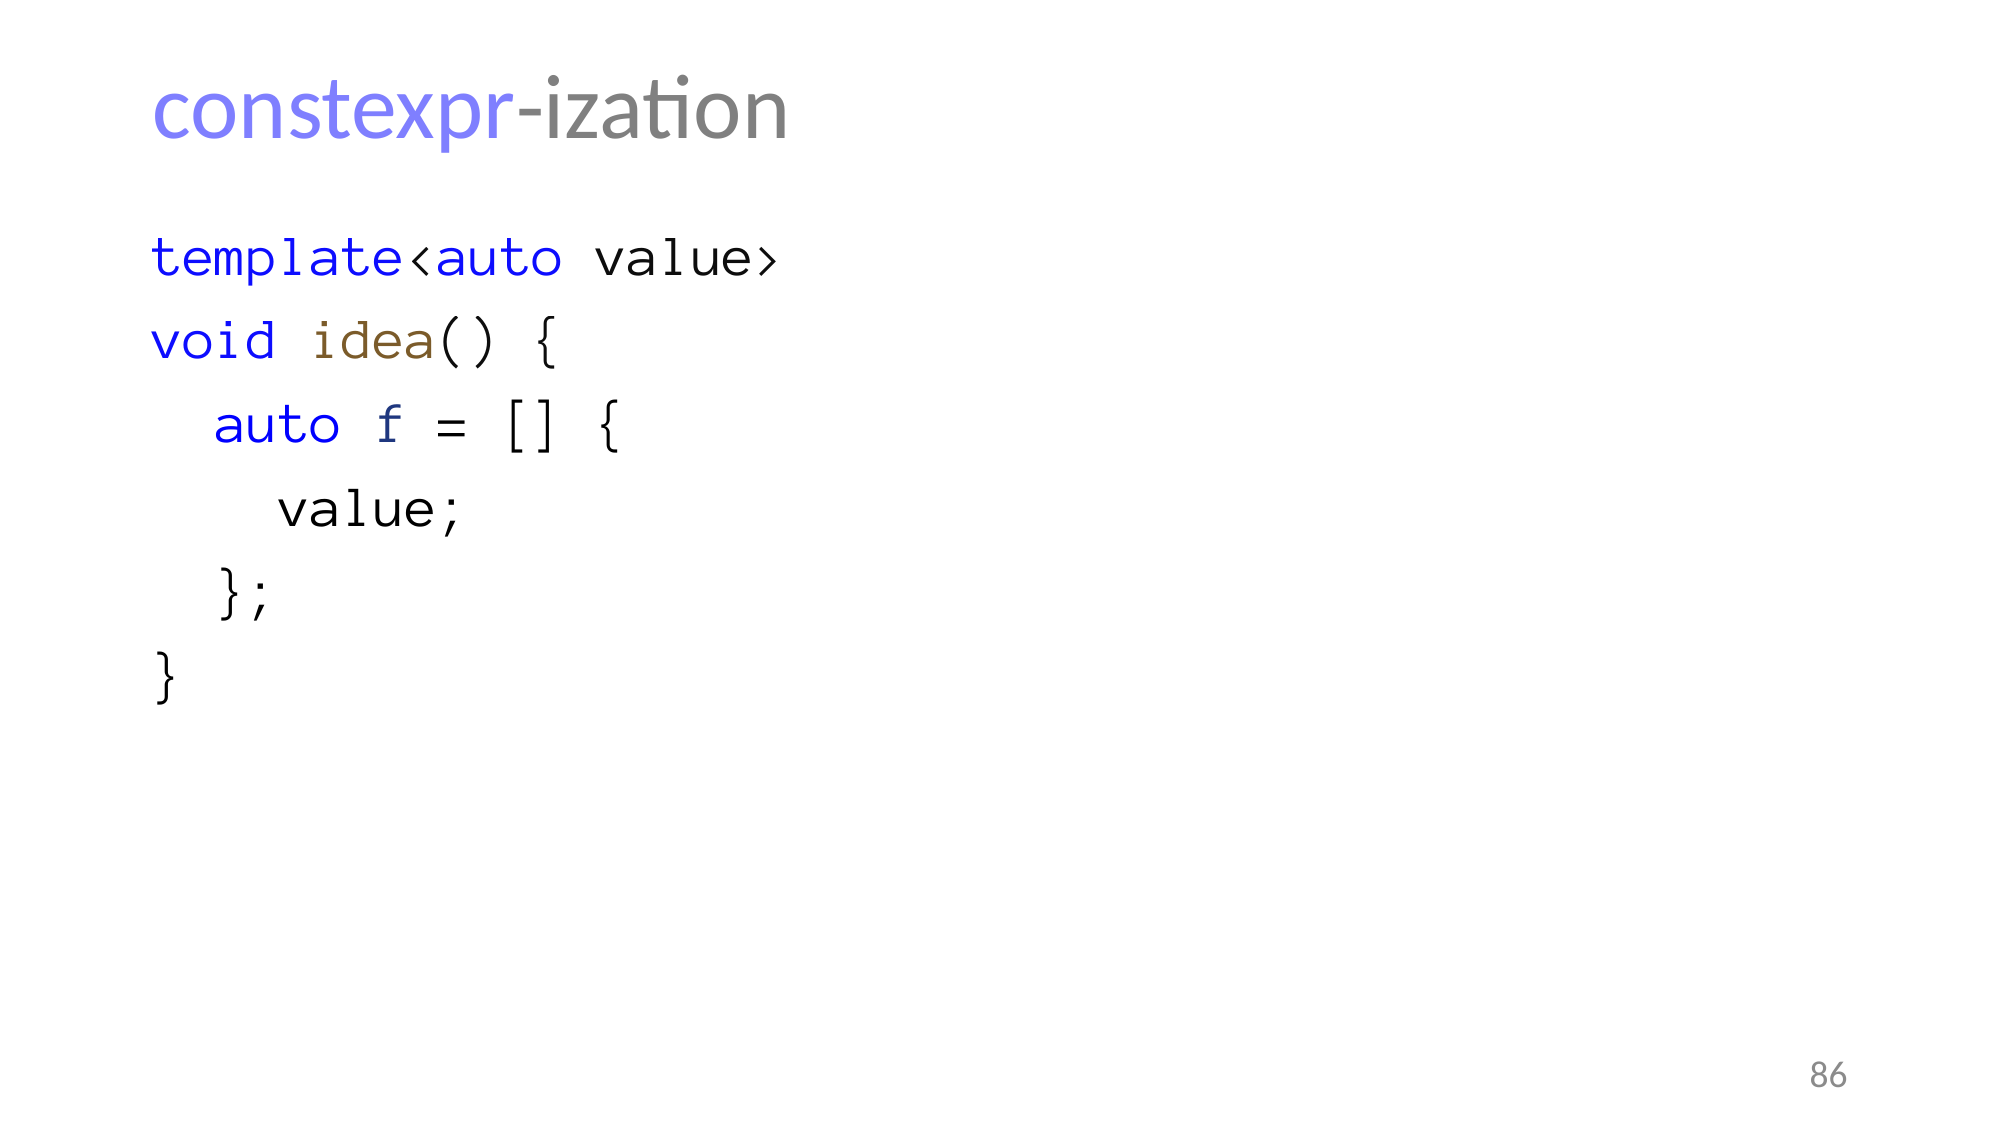

# constexpr-ization
template<auto value>
void idea() {
  auto f = [] {
    value;
  };
}
86